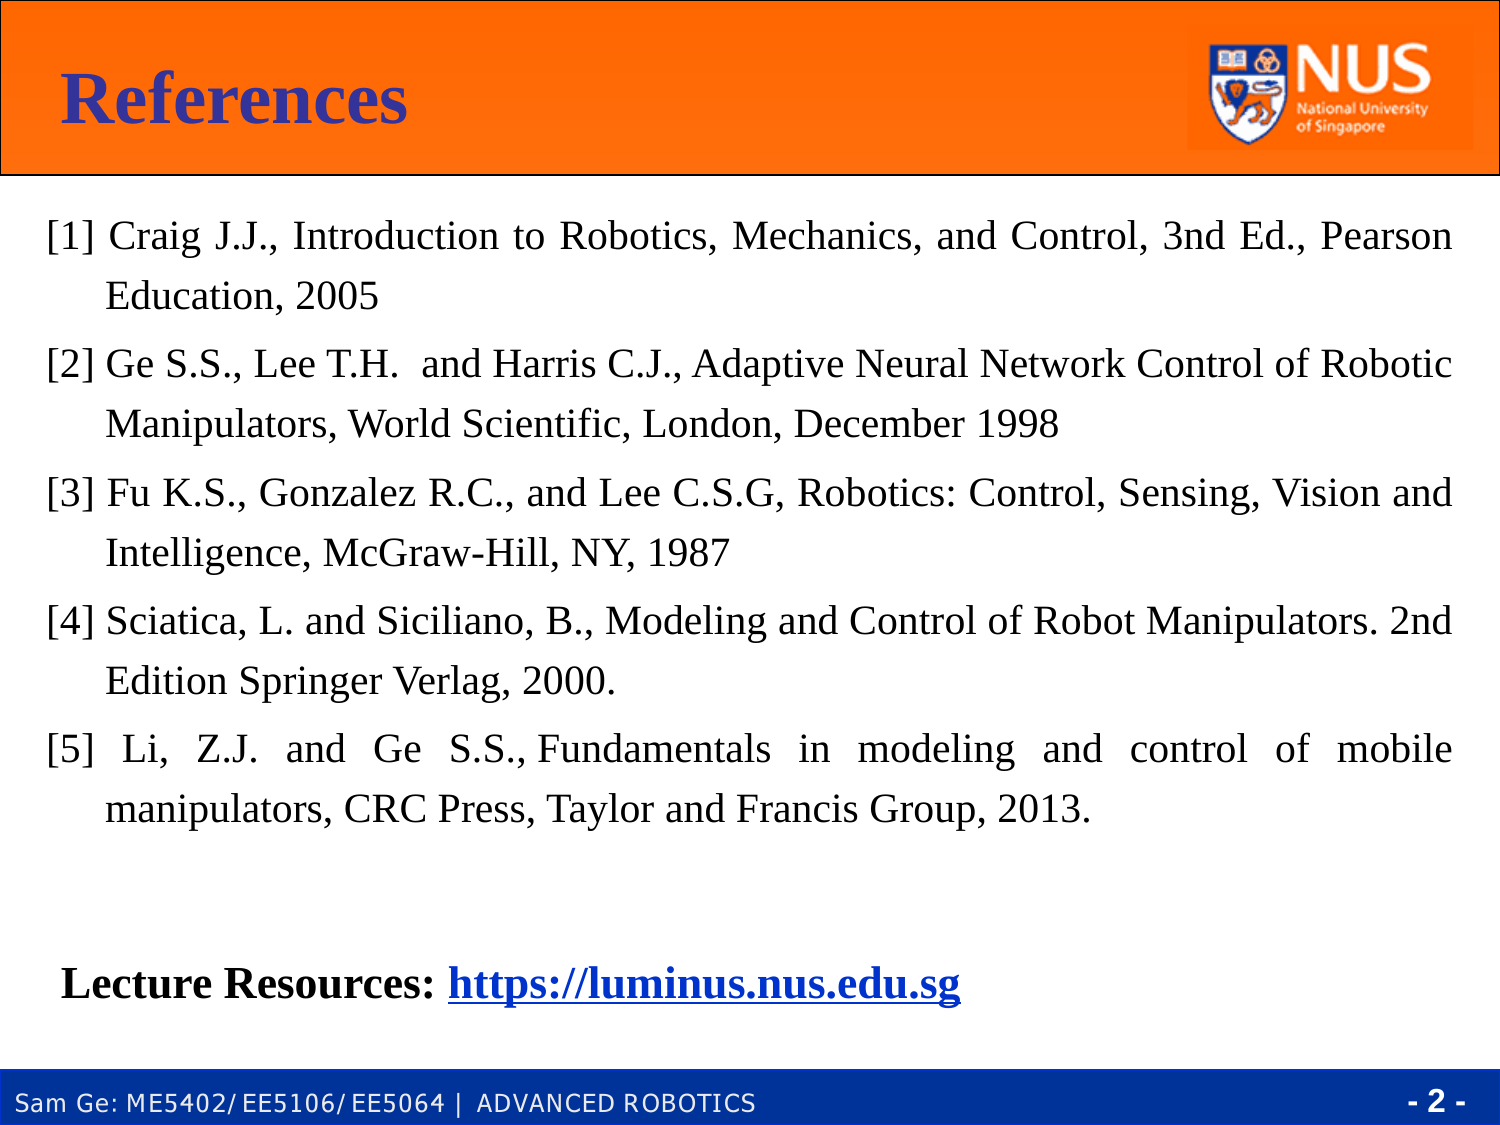

References
[1] Craig J.J., Introduction to Robotics, Mechanics, and Control, 3nd Ed., Pearson Education, 2005
[2] Ge S.S., Lee T.H.  and Harris C.J., Adaptive Neural Network Control of Robotic Manipulators, World Scientific, London, December 1998
[3] Fu K.S., Gonzalez R.C., and Lee C.S.G, Robotics: Control, Sensing, Vision and Intelligence, McGraw-Hill, NY, 1987
[4] Sciatica, L. and Siciliano, B., Modeling and Control of Robot Manipulators. 2nd Edition Springer Verlag, 2000.
[5] Li, Z.J. and Ge S.S., Fundamentals in modeling and control of mobile manipulators, CRC Press, Taylor and Francis Group, 2013.

Lecture Resources: https://luminus.nus.edu.sg
- 2 -